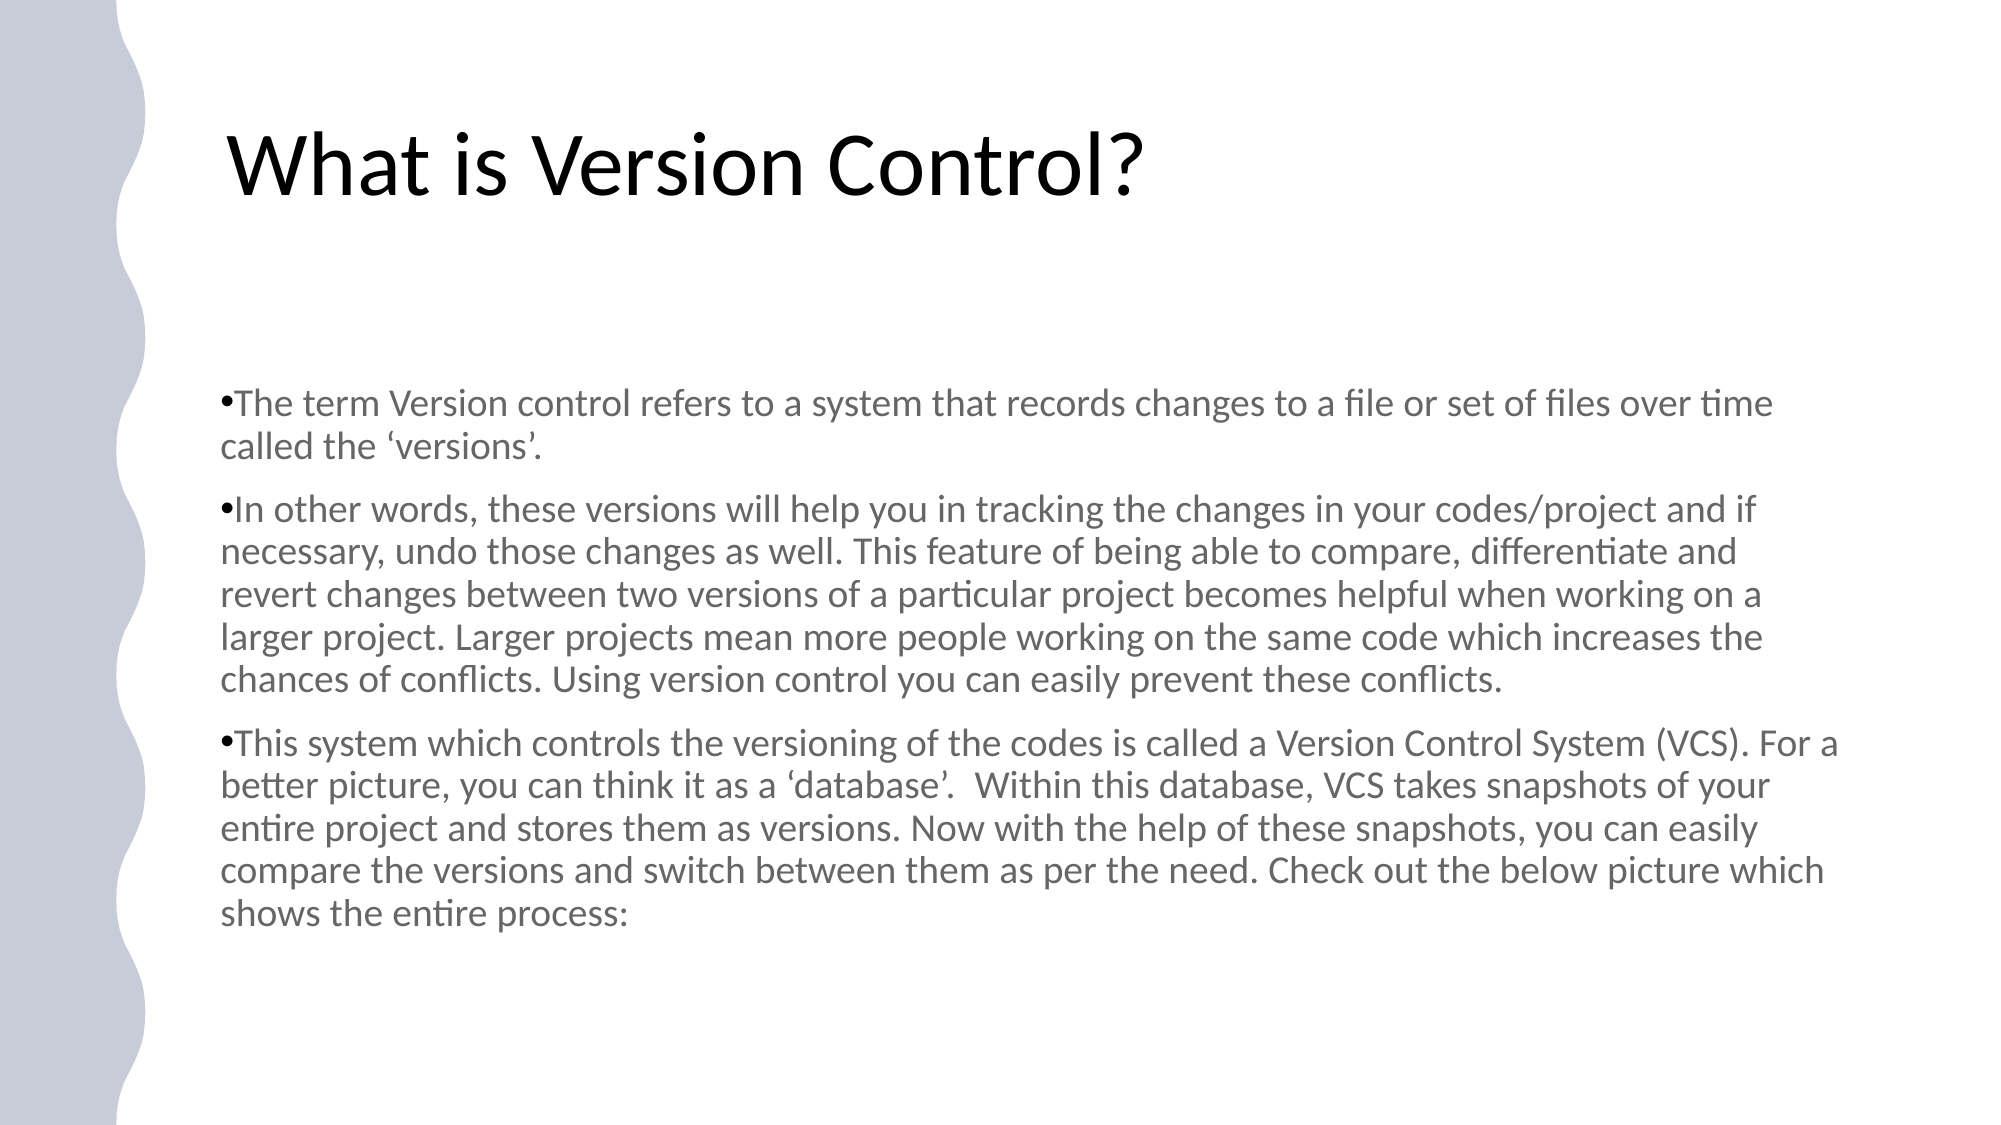

What is Version Control?
The term Version control refers to a system that records changes to a file or set of files over time called the ‘versions’.
In other words, these versions will help you in tracking the changes in your codes/project and if necessary, undo those changes as well. This feature of being able to compare, differentiate and revert changes between two versions of a particular project becomes helpful when working on a larger project. Larger projects mean more people working on the same code which increases the chances of conflicts. Using version control you can easily prevent these conflicts.
This system which controls the versioning of the codes is called a Version Control System (VCS). For a better picture, you can think it as a ‘database’.  Within this database, VCS takes snapshots of your entire project and stores them as versions. Now with the help of these snapshots, you can easily compare the versions and switch between them as per the need. Check out the below picture which shows the entire process: